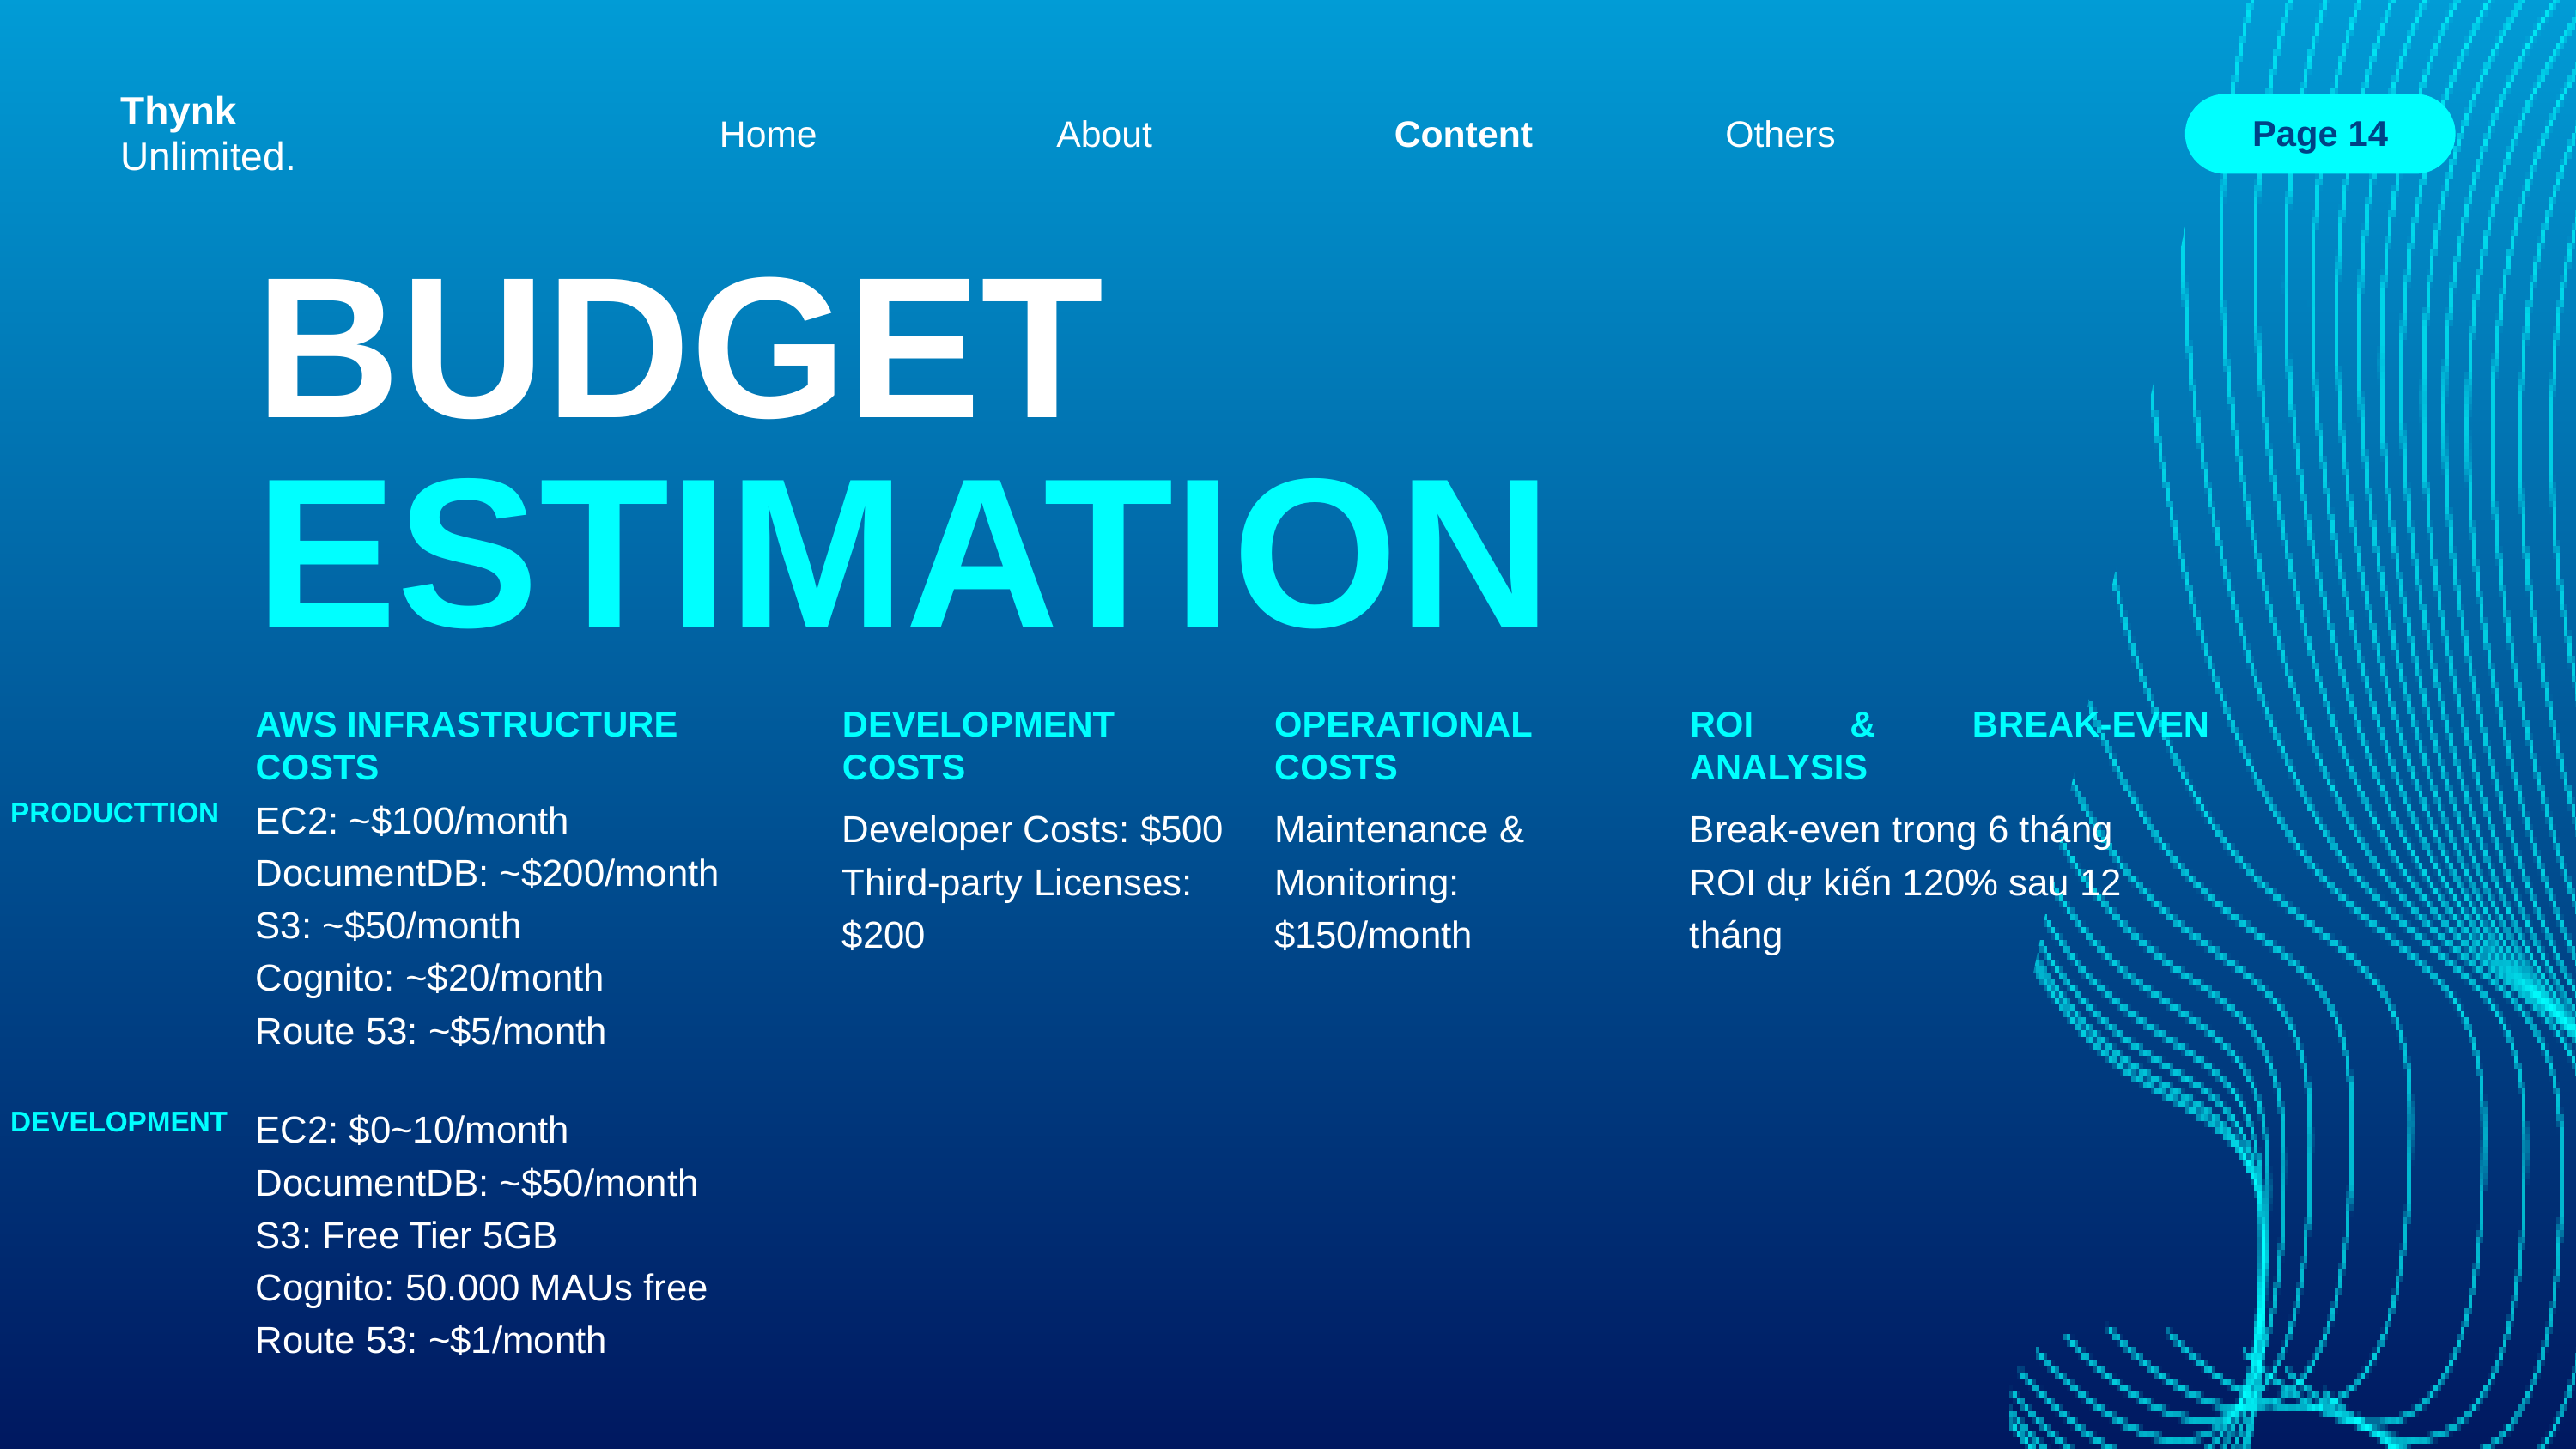

Thynk

Home
Others
About
Content
Page 14
Unlimited.
BUDGET
ESTIMATION
AWS INFRASTRUCTURE COSTS
DEVELOPMENT COSTS
OPERATIONAL COSTS
ROI & BREAK-EVEN ANALYSIS
EC2: ~$100/month
DocumentDB: ~$200/month
S3: ~$50/month
Cognito: ~$20/month
Route 53: ~$5/month
PRODUCTTION
Developer Costs: $500
Third-party Licenses: $200

Maintenance & Monitoring: $150/month

Break-even trong 6 tháng
ROI dự kiến 120% sau 12 tháng

EC2: $0~10/month
DocumentDB: ~$50/month
S3: Free Tier 5GB
Cognito: 50.000 MAUs free
Route 53: ~$1/month
DEVELOPMENT